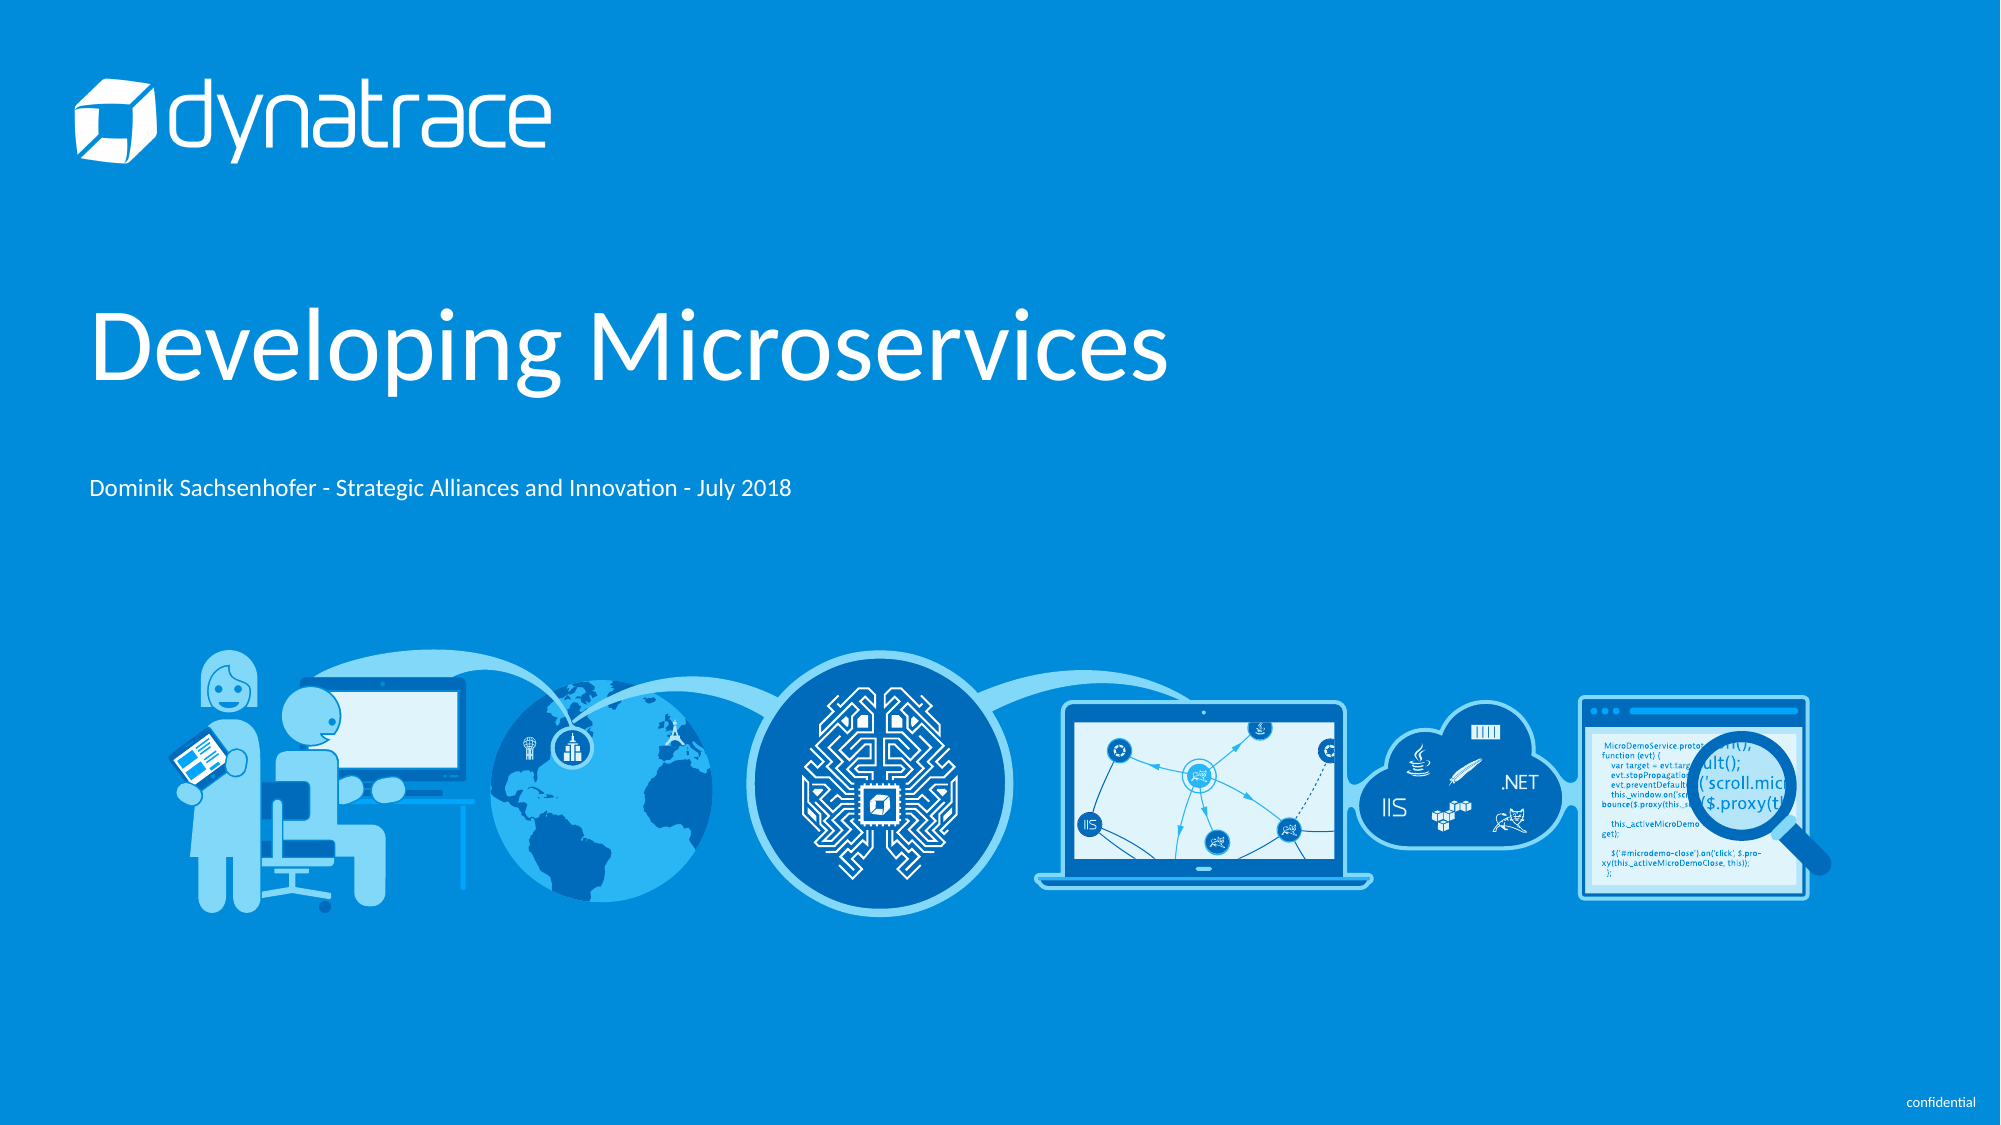

# Developing Microservices
Dominik Sachsenhofer - Strategic Alliances and Innovation - July 2018